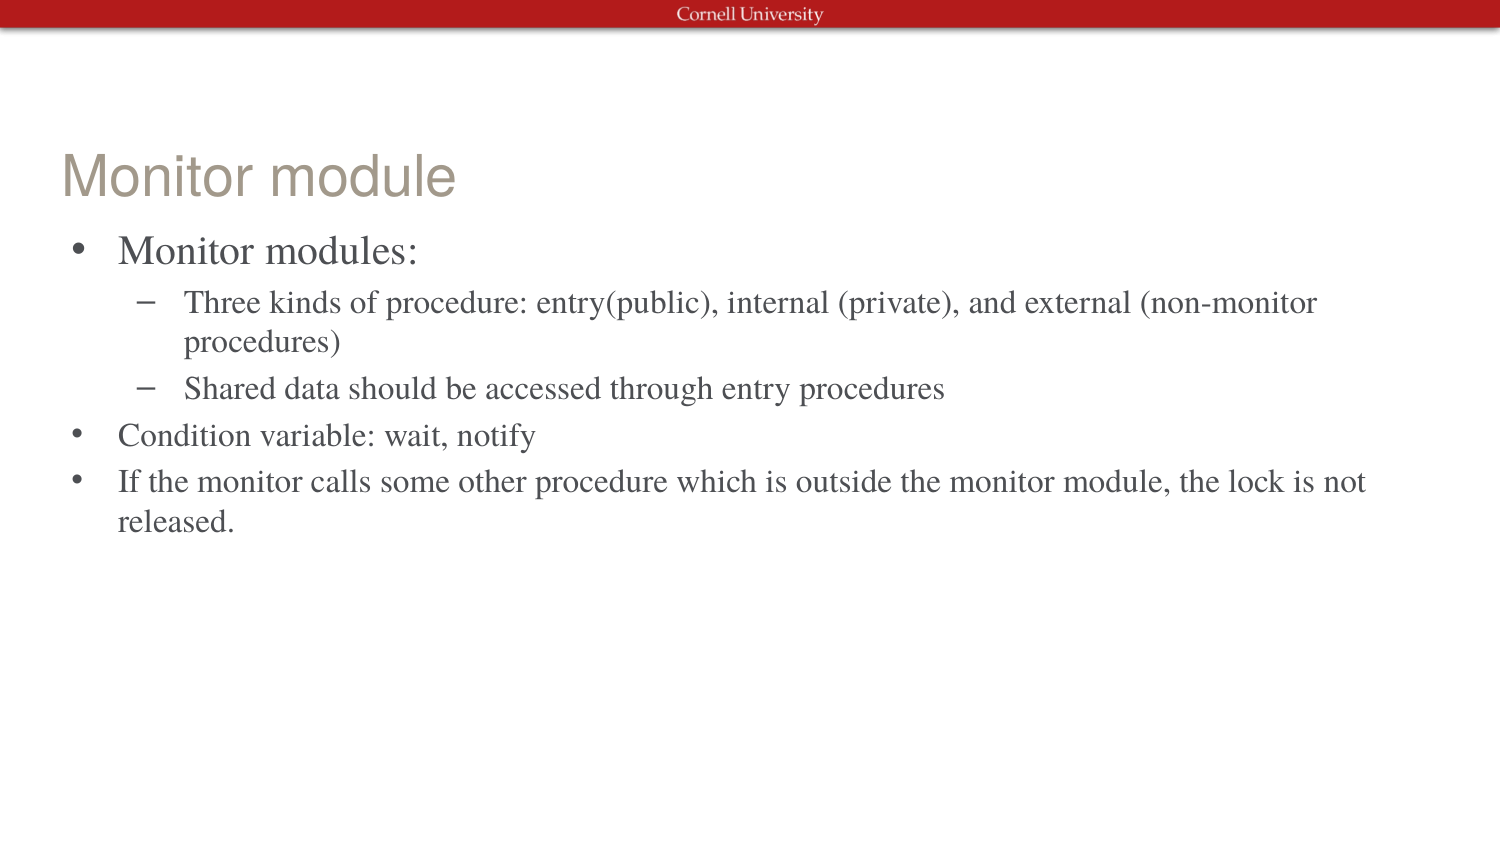

# Monitor module
Monitor modules:
Three kinds of procedure: entry(public), internal (private), and external (non-monitor procedures)
Shared data should be accessed through entry procedures
Condition variable: wait, notify
If the monitor calls some other procedure which is outside the monitor module, the lock is not released.